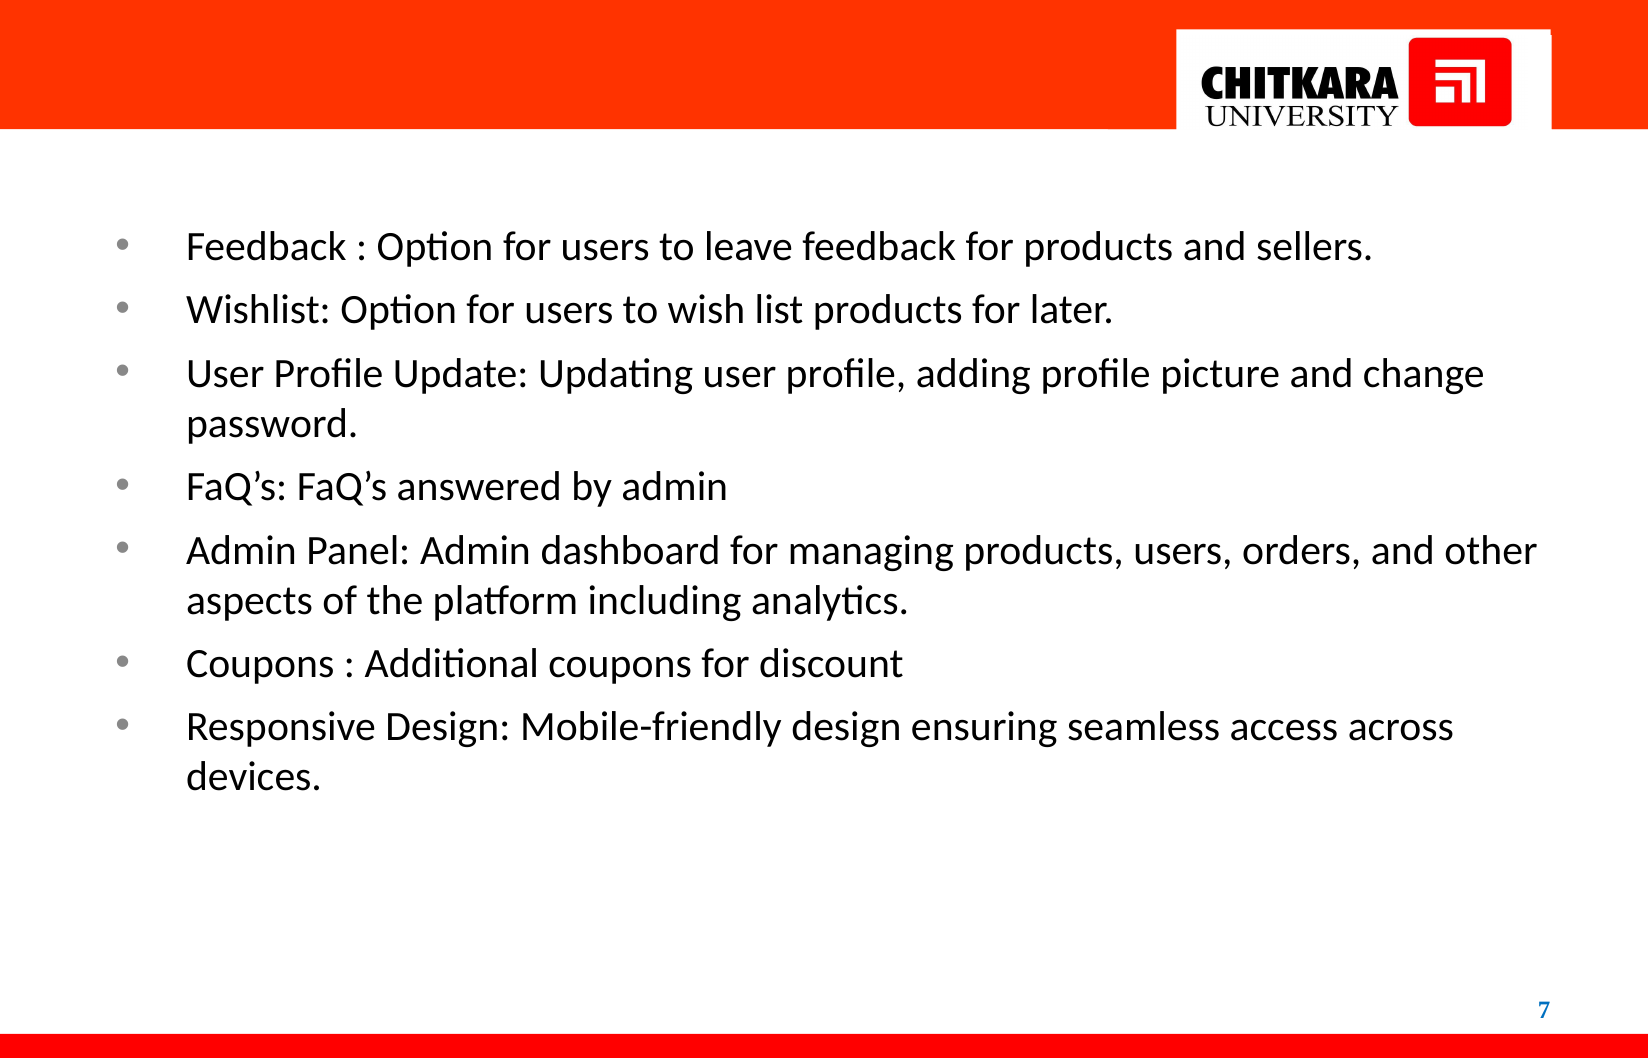

Feedback : Option for users to leave feedback for products and sellers.
Wishlist: Option for users to wish list products for later.
User Profile Update: Updating user profile, adding profile picture and change password.
FaQ’s: FaQ’s answered by admin
Admin Panel: Admin dashboard for managing products, users, orders, and other aspects of the platform including analytics.
Coupons : Additional coupons for discount
Responsive Design: Mobile-friendly design ensuring seamless access across devices.

7